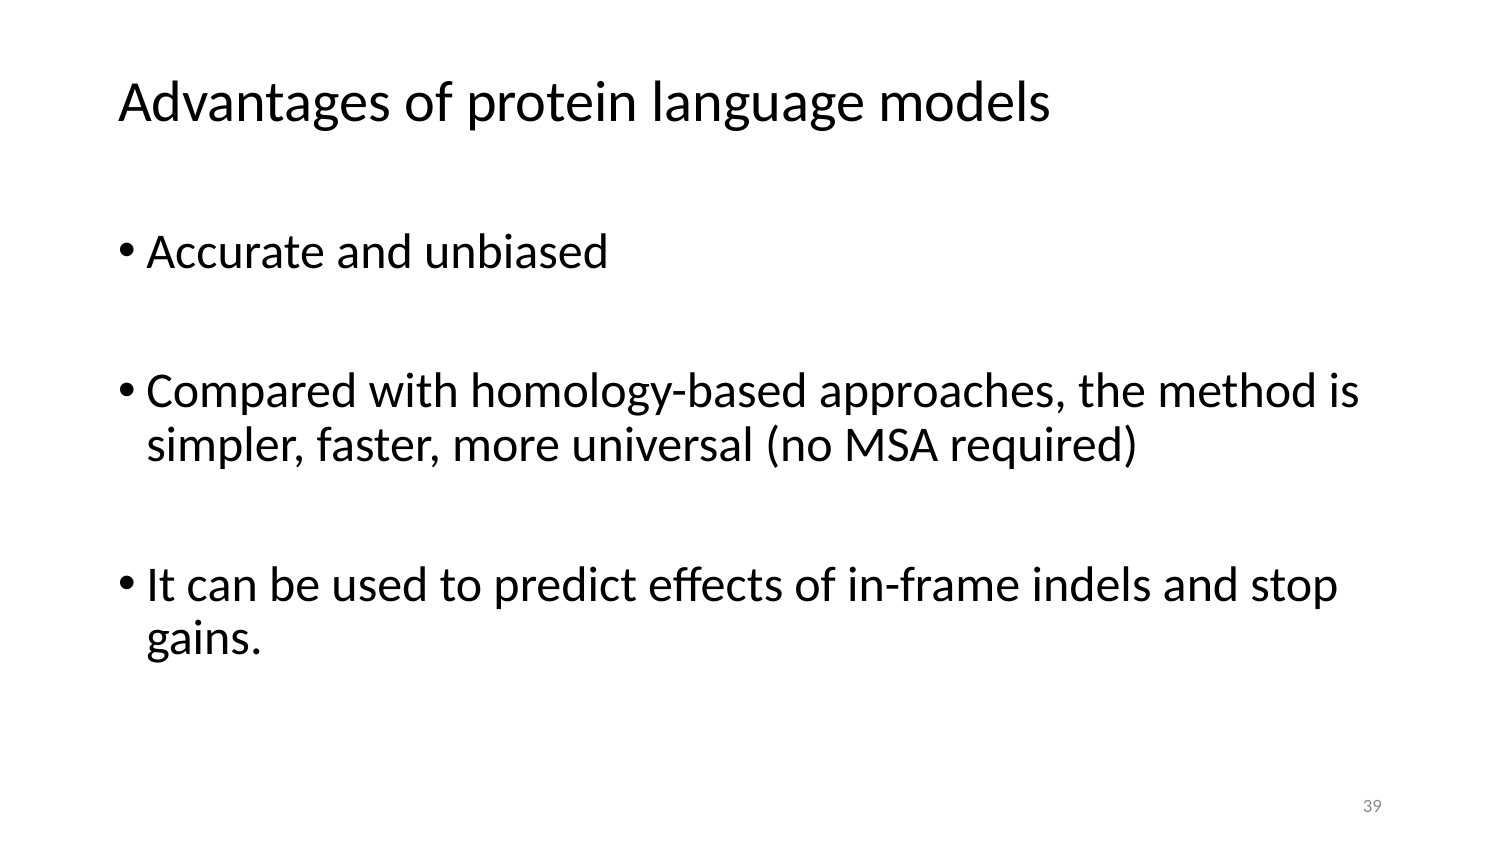

# Advantages of protein language models
Accurate and unbiased

Compared with homology-based approaches, the method is simpler, faster, more universal (no MSA required)

It can be used to predict effects of in-frame indels and stop gains.
39